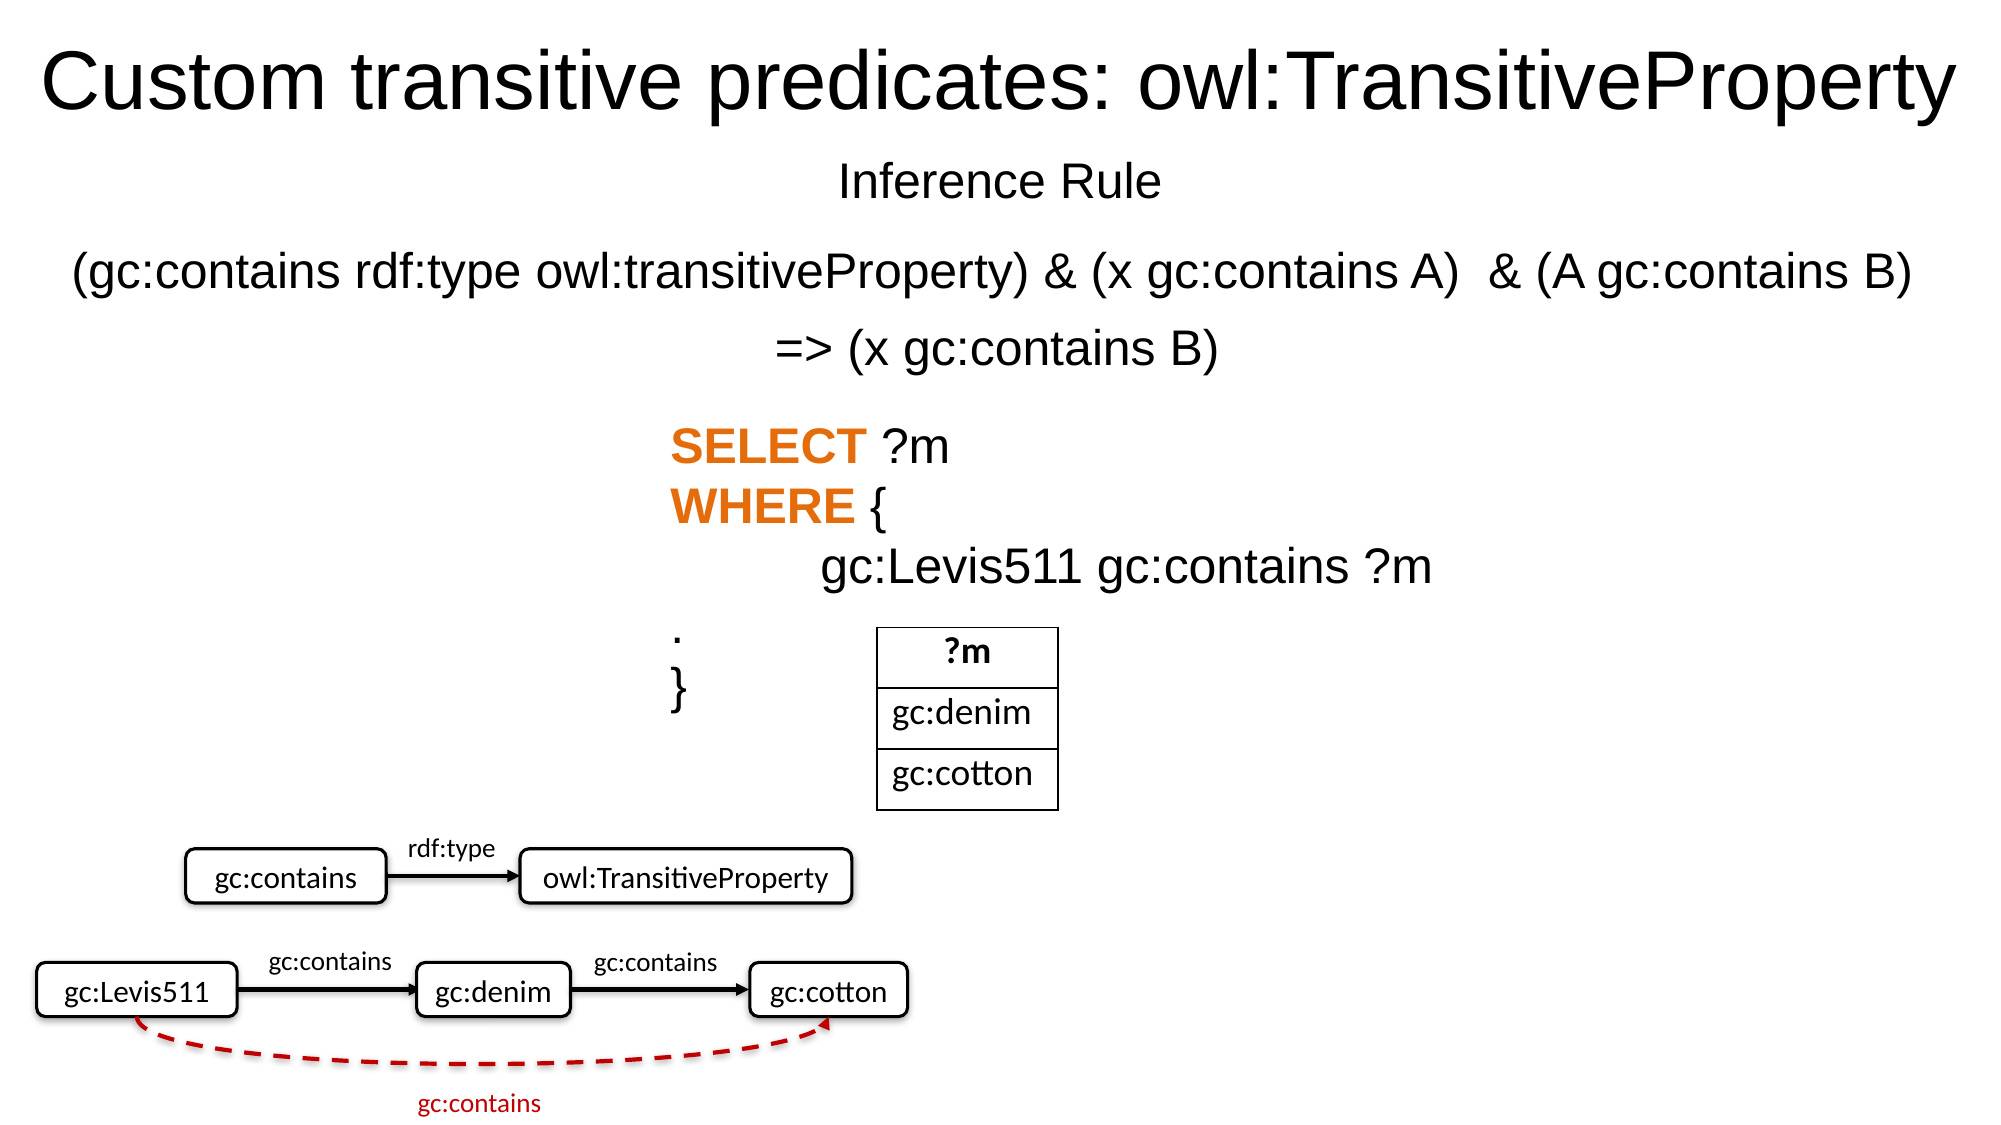

Custom transitive predicates: owl:TransitiveProperty
Inference Rule
(gc:contains rdf:type owl:transitiveProperty) & (x gc:contains A)  & (A gc:contains B)
=> (x gc:contains B)
SELECT ?m
WHERE {
	gc:Levis511 gc:contains ?m .
}
| ?m |
| --- |
| gc:denim |
| gc:cotton |
rdf:type
gc:contains
owl:TransitiveProperty
gc:contains
gc:contains
gc:Levis511
gc:denim
gc:cotton
gc:contains